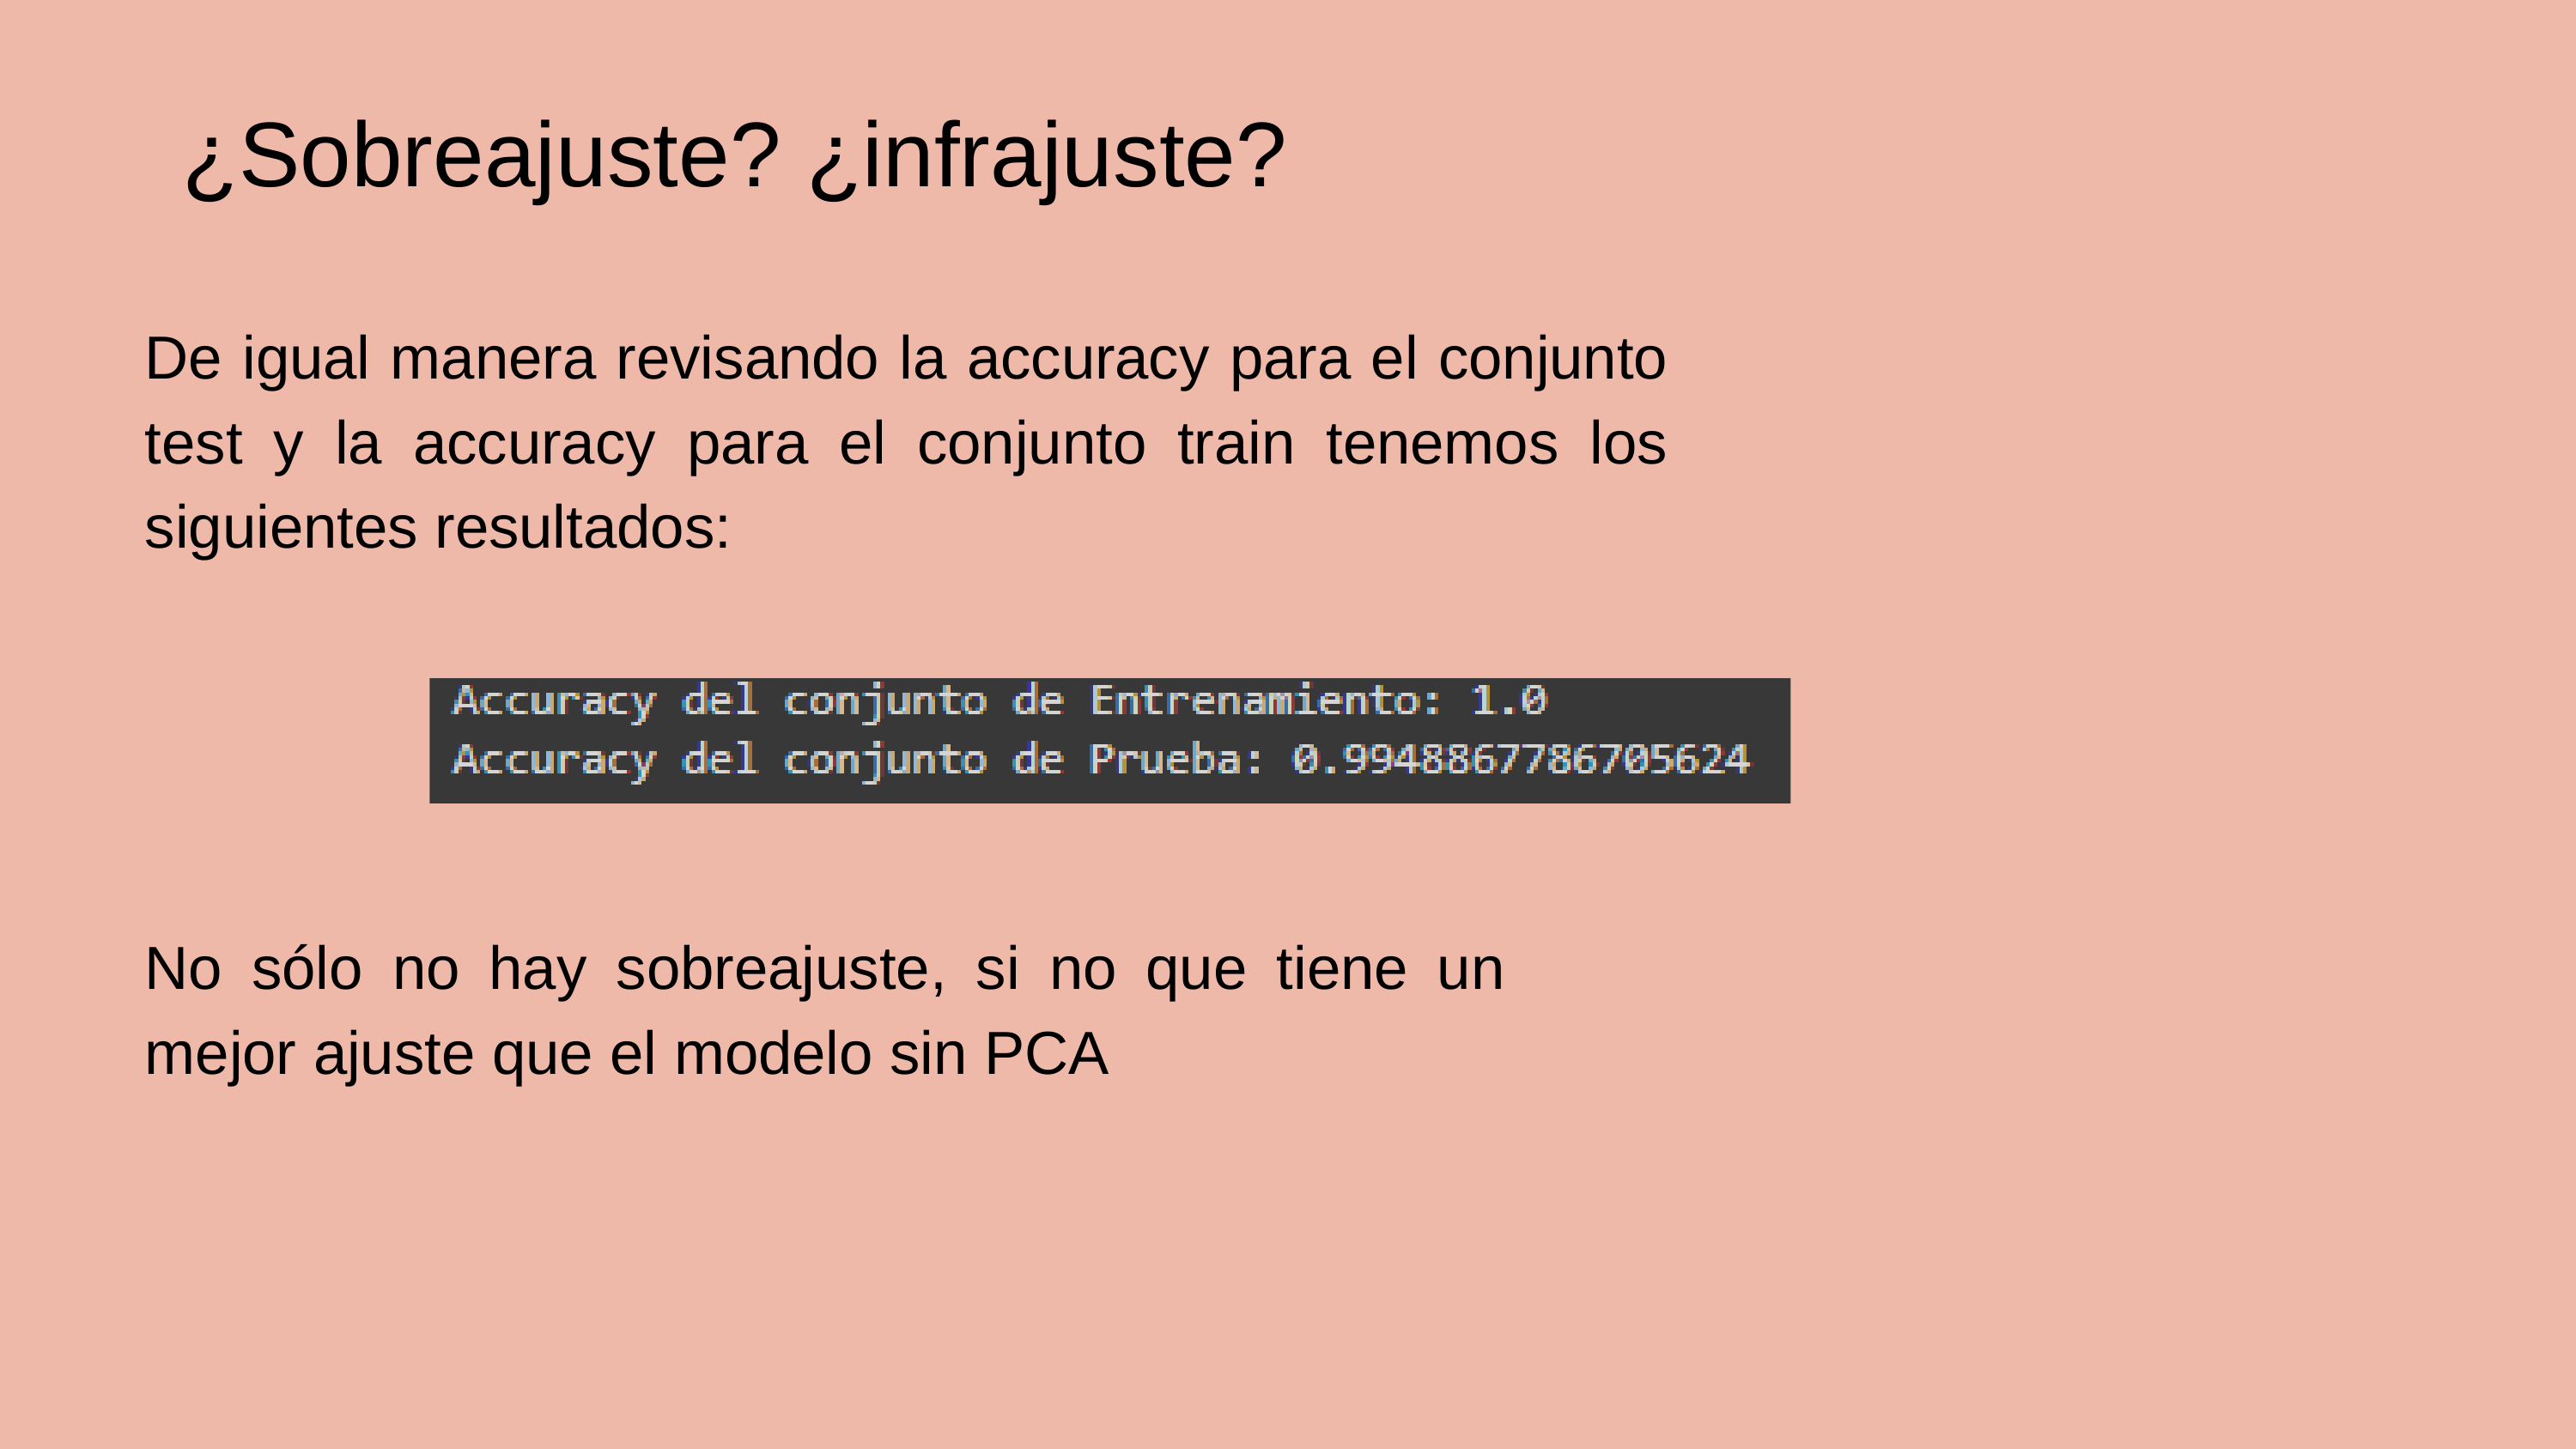

¿Sobreajuste? ¿infrajuste?
De igual manera revisando la accuracy para el conjunto test y la accuracy para el conjunto train tenemos los siguientes resultados:

No sólo no hay sobreajuste, si no que tiene un mejor ajuste que el modelo sin PCA